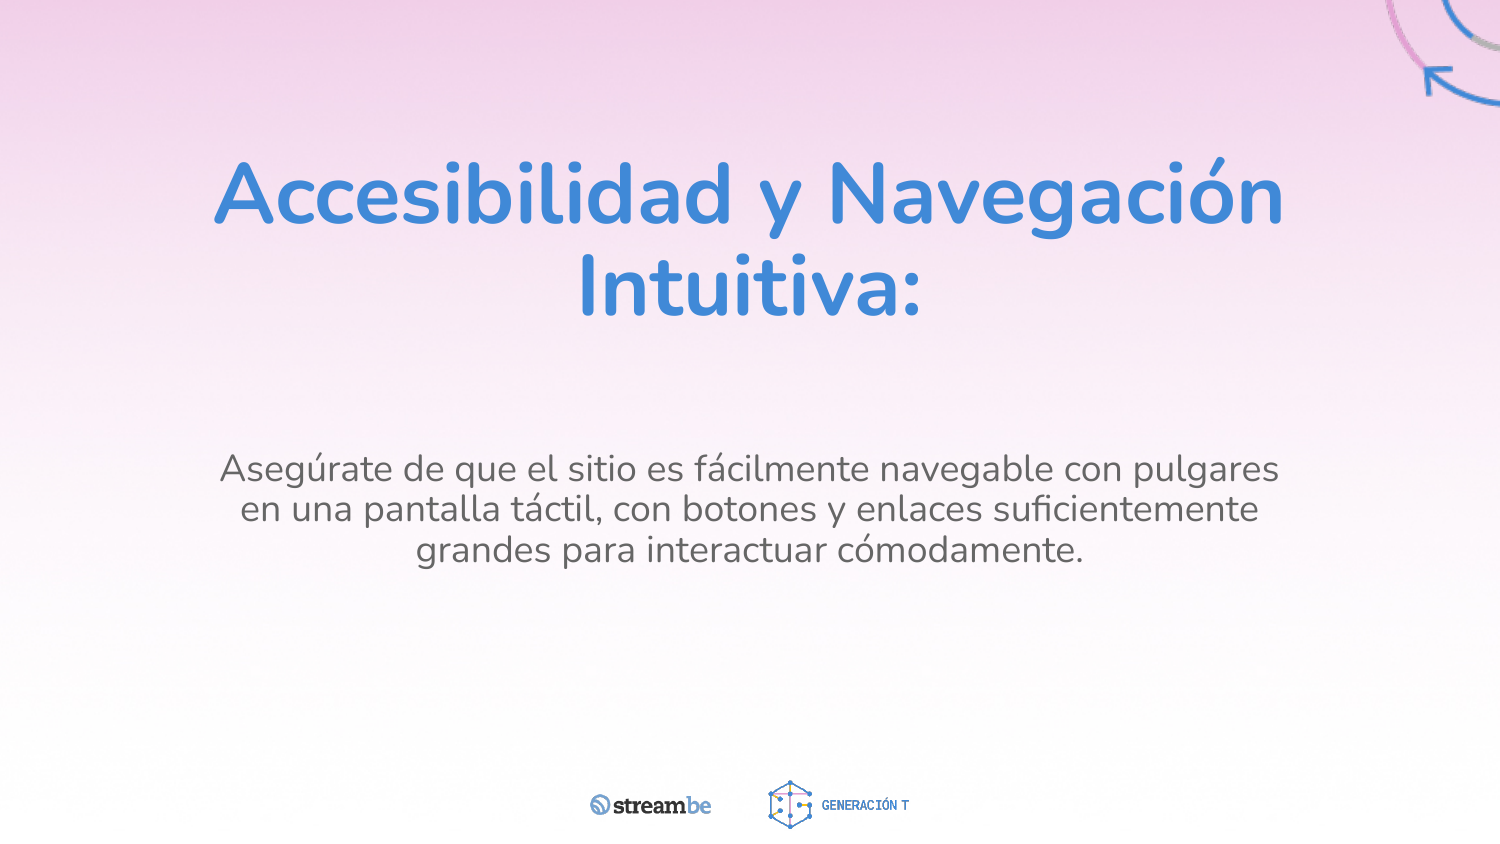

# Accesibilidad y Navegación Intuitiva:

Asegúrate de que el sitio es fácilmente navegable con pulgares en una pantalla táctil, con botones y enlaces suficientemente grandes para interactuar cómodamente.